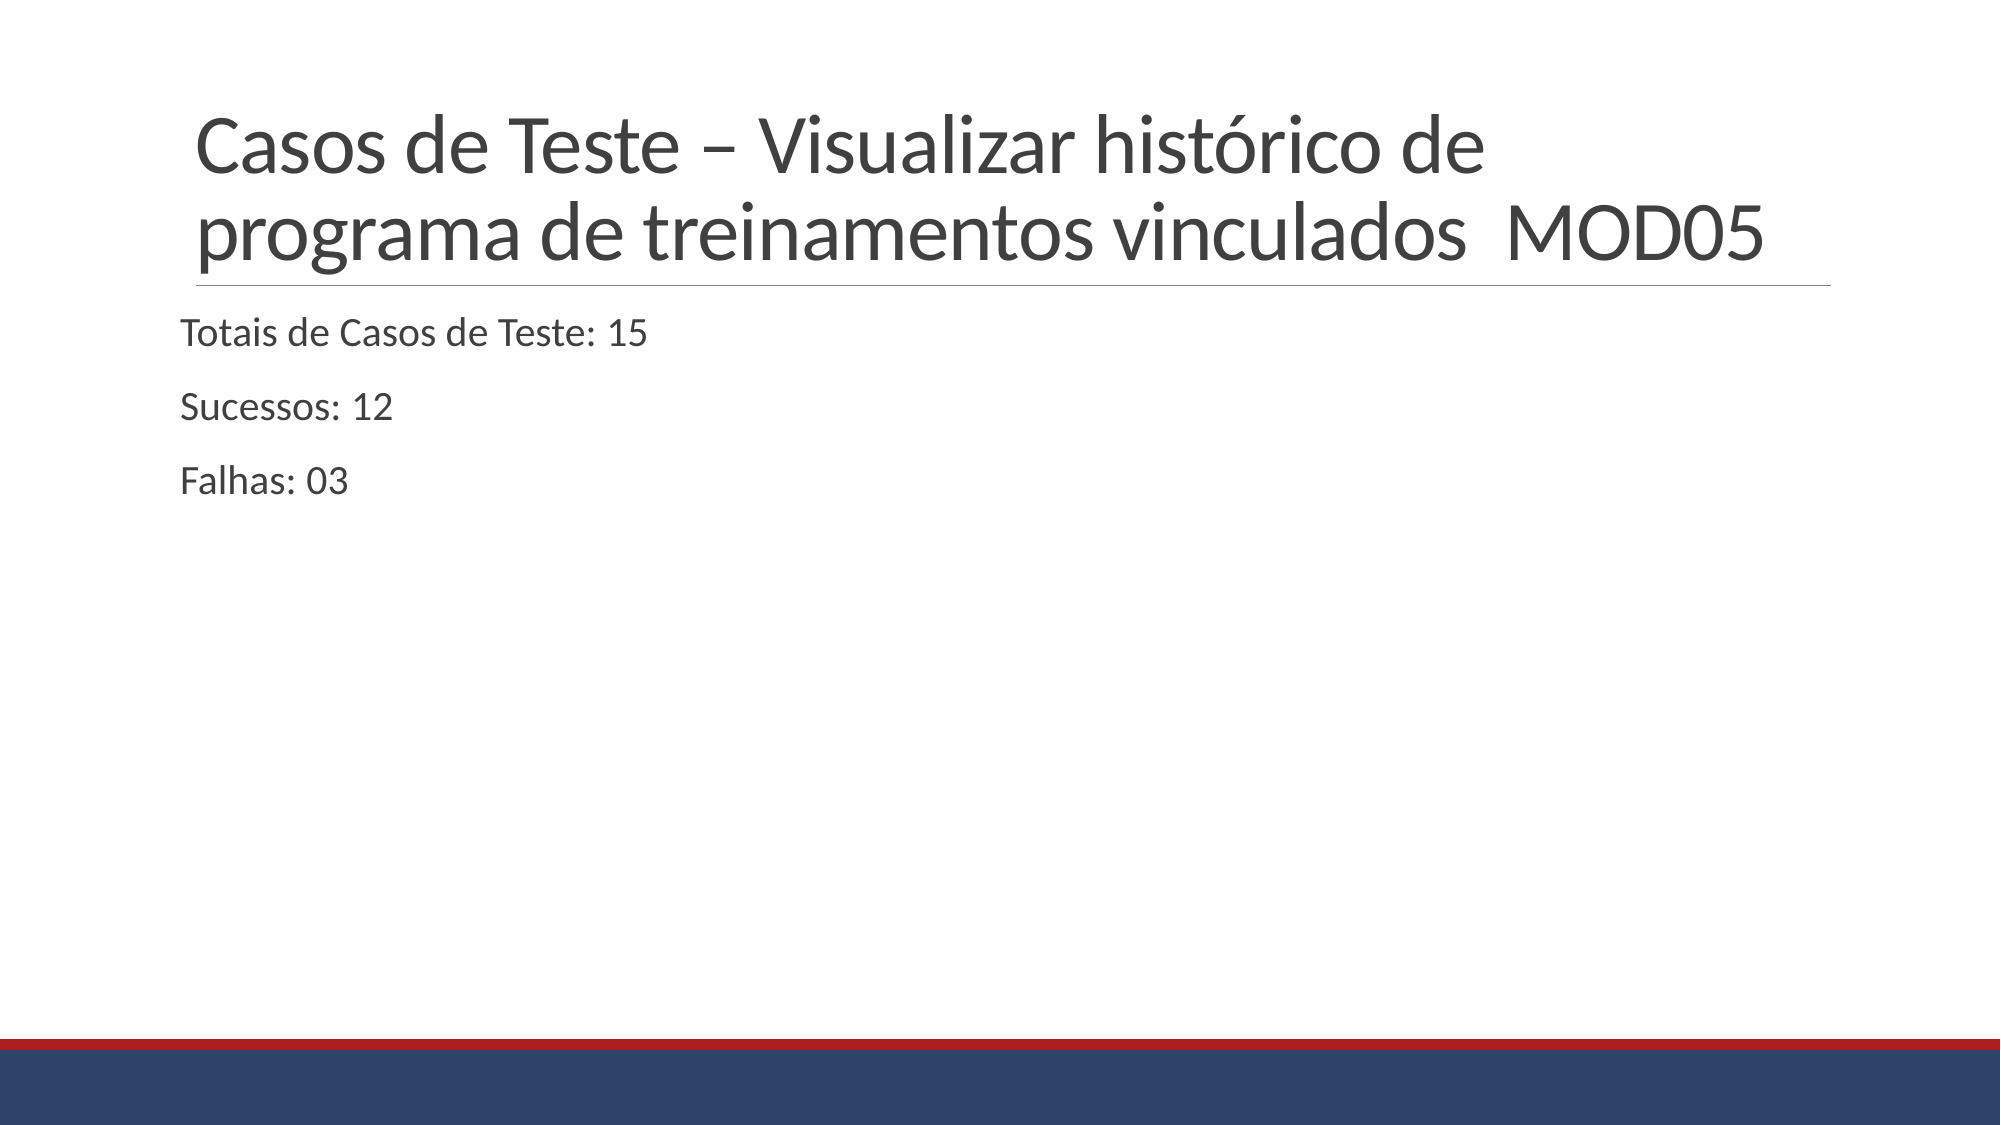

# Casos de Teste – Visualizar histórico de programa de treinamentos vinculados  MOD05
Totais de Casos de Teste: 15
Sucessos: 12
Falhas: 03